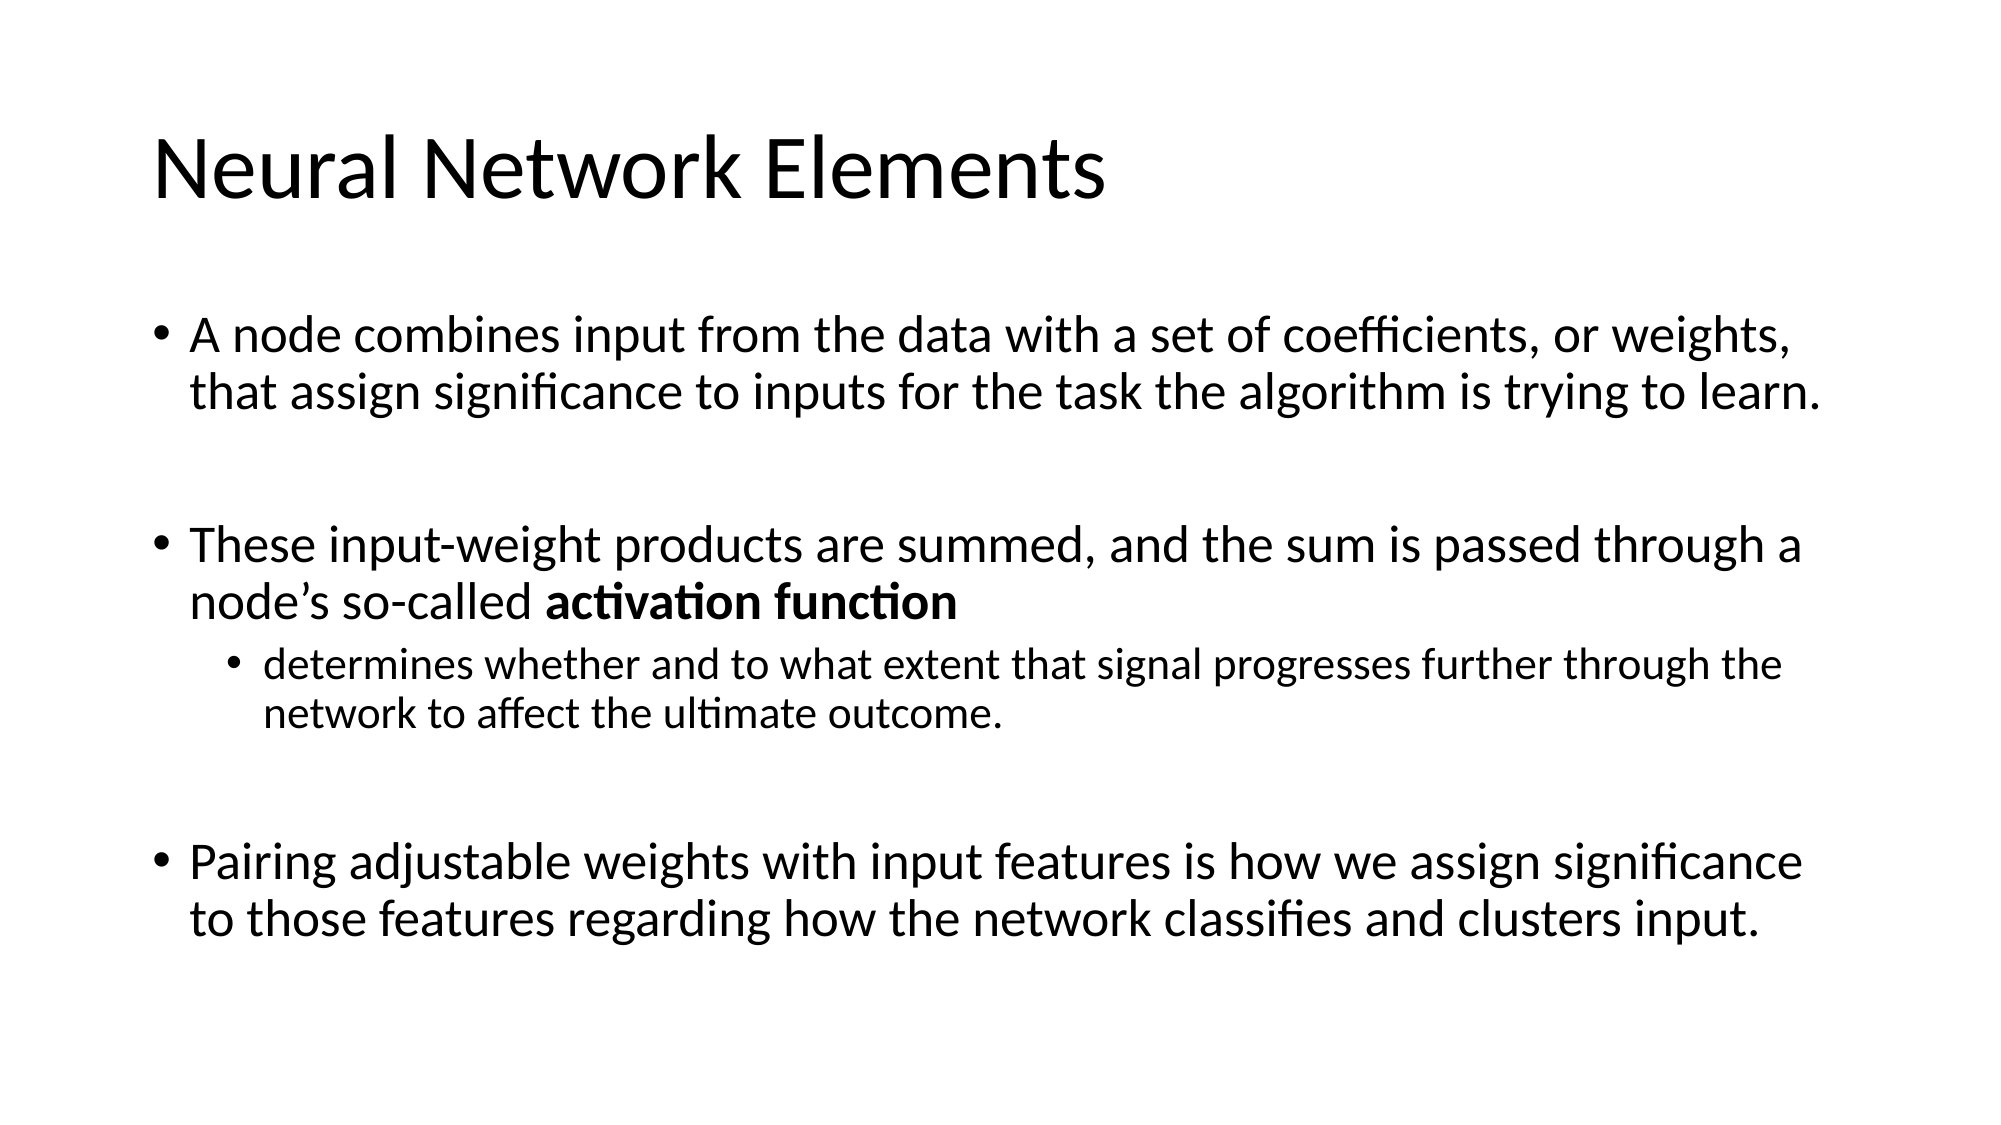

# Neural Network Elements
A node combines input from the data with a set of coefficients, or weights, that assign significance to inputs for the task the algorithm is trying to learn.

These input-weight products are summed, and the sum is passed through a node’s so-called activation function
determines whether and to what extent that signal progresses further through the network to affect the ultimate outcome.

Pairing adjustable weights with input features is how we assign significance to those features regarding how the network classifies and clusters input.